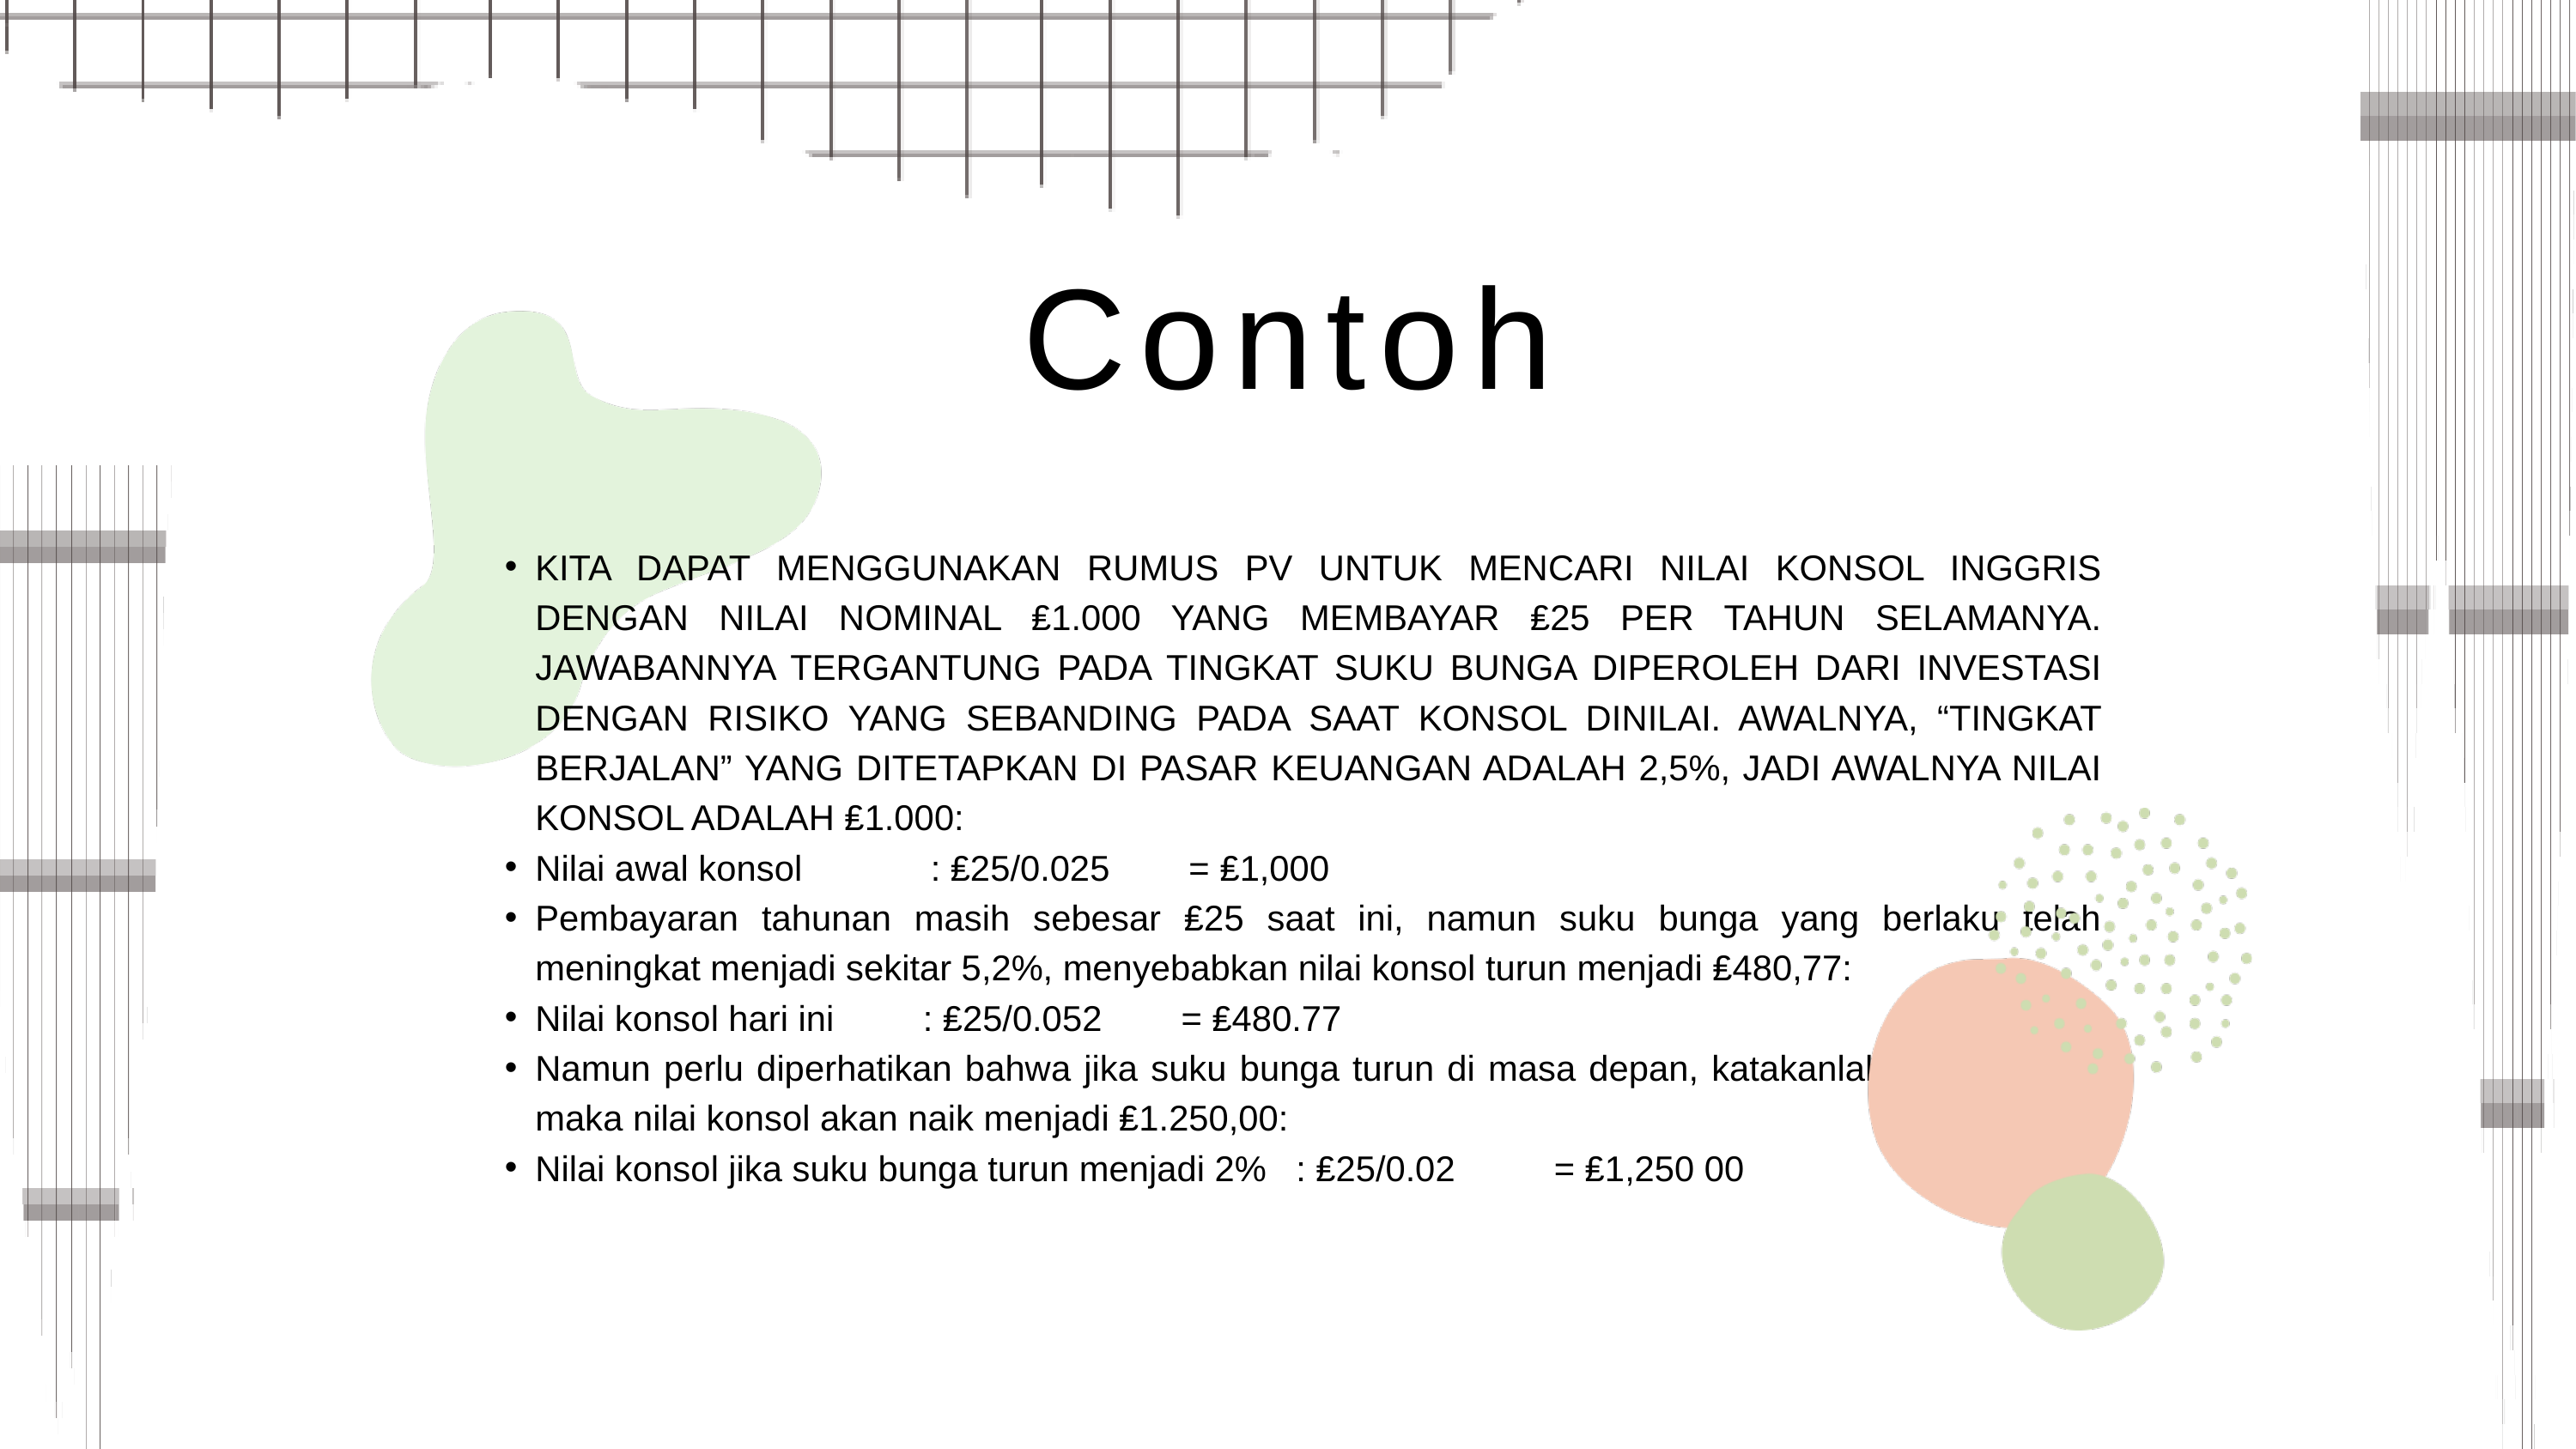

Contoh

KITA DAPAT MENGGUNAKAN RUMUS PV UNTUK MENCARI NILAI KONSOL INGGRIS DENGAN NILAI NOMINAL ₤1.000 YANG MEMBAYAR ₤25 PER TAHUN SELAMANYA. JAWABANNYA TERGANTUNG PADA TINGKAT SUKU BUNGA DIPEROLEH DARI INVESTASI DENGAN RISIKO YANG SEBANDING PADA SAAT KONSOL DINILAI. AWALNYA, “TINGKAT BERJALAN” YANG DITETAPKAN DI PASAR KEUANGAN ADALAH 2,5%, JADI AWALNYA NILAI KONSOL ADALAH ₤1.000:
Nilai awal konsol             : ₤25/0.025        = ₤1,000
Pembayaran tahunan masih sebesar ₤25 saat ini, namun suku bunga yang berlaku telah meningkat menjadi sekitar 5,2%, menyebabkan nilai konsol turun menjadi ₤480,77:
Nilai konsol hari ini         : ₤25/0.052        = ₤480.77
Namun perlu diperhatikan bahwa jika suku bunga turun di masa depan, katakanlah sebesar 2%, maka nilai konsol akan naik menjadi ₤1.250,00:
Nilai konsol jika suku bunga turun menjadi 2%   : ₤25/0.02          = ₤1,250 00